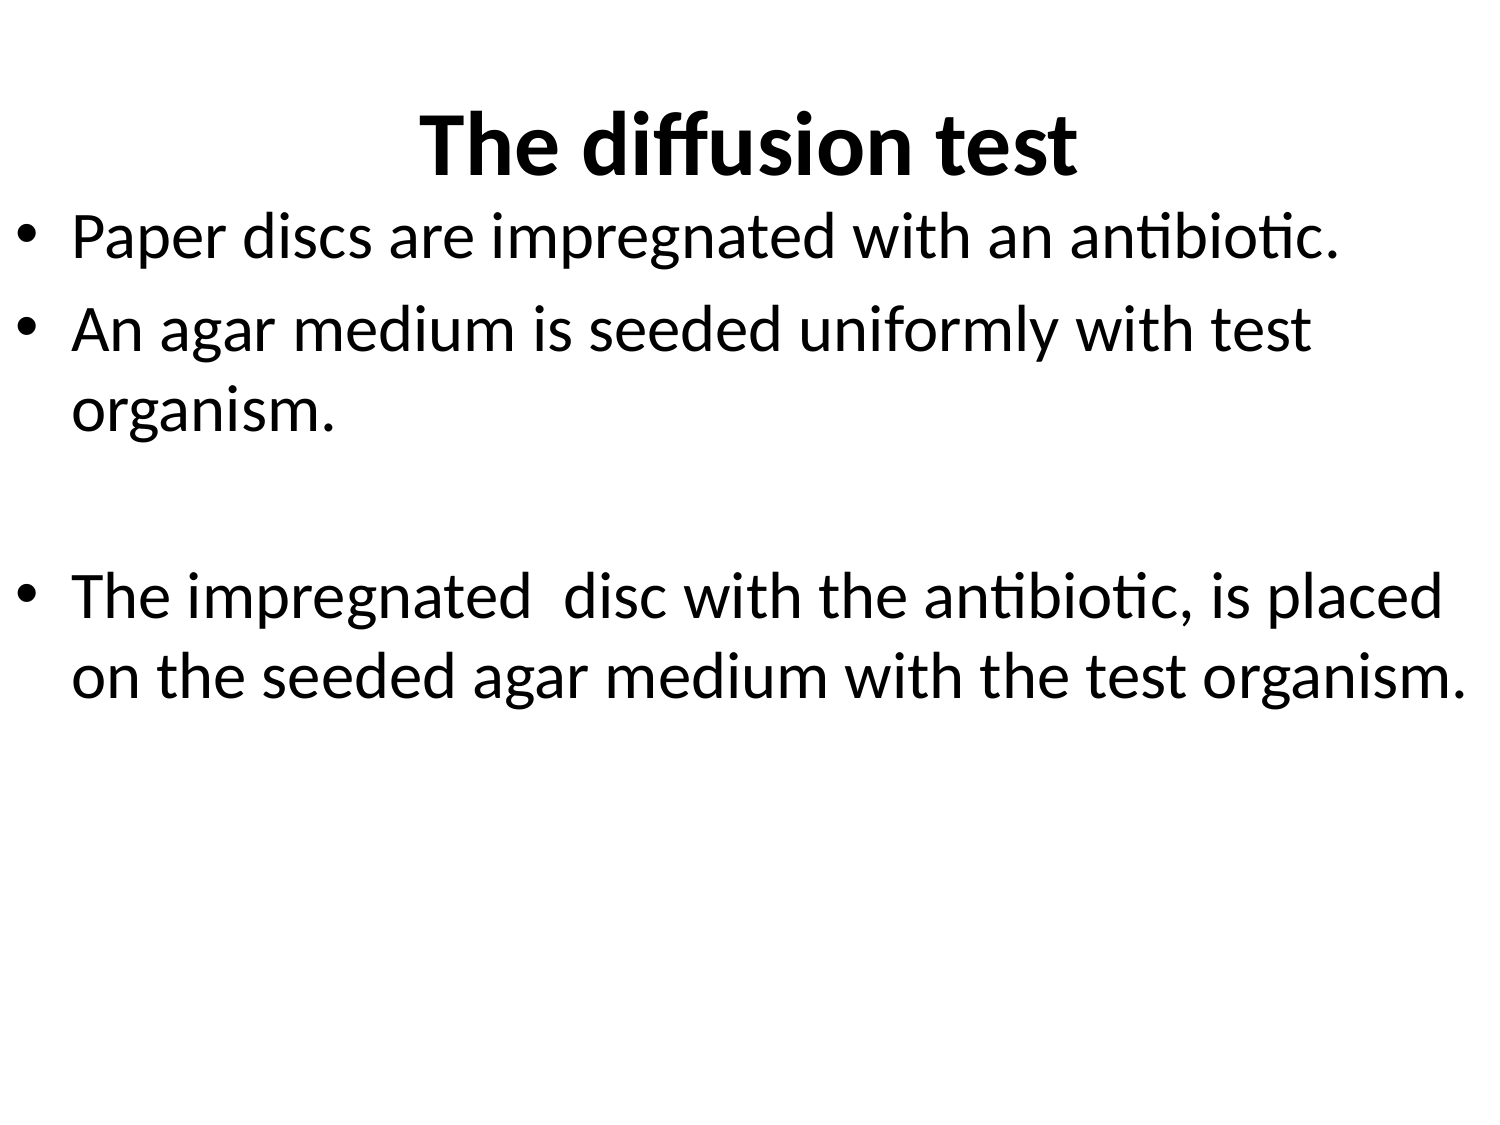

# The diffusion test
Paper discs are impregnated with an antibiotic.
An agar medium is seeded uniformly with test organism.

The impregnated  disc with the antibiotic, is placed on the seeded agar medium with the test organism.